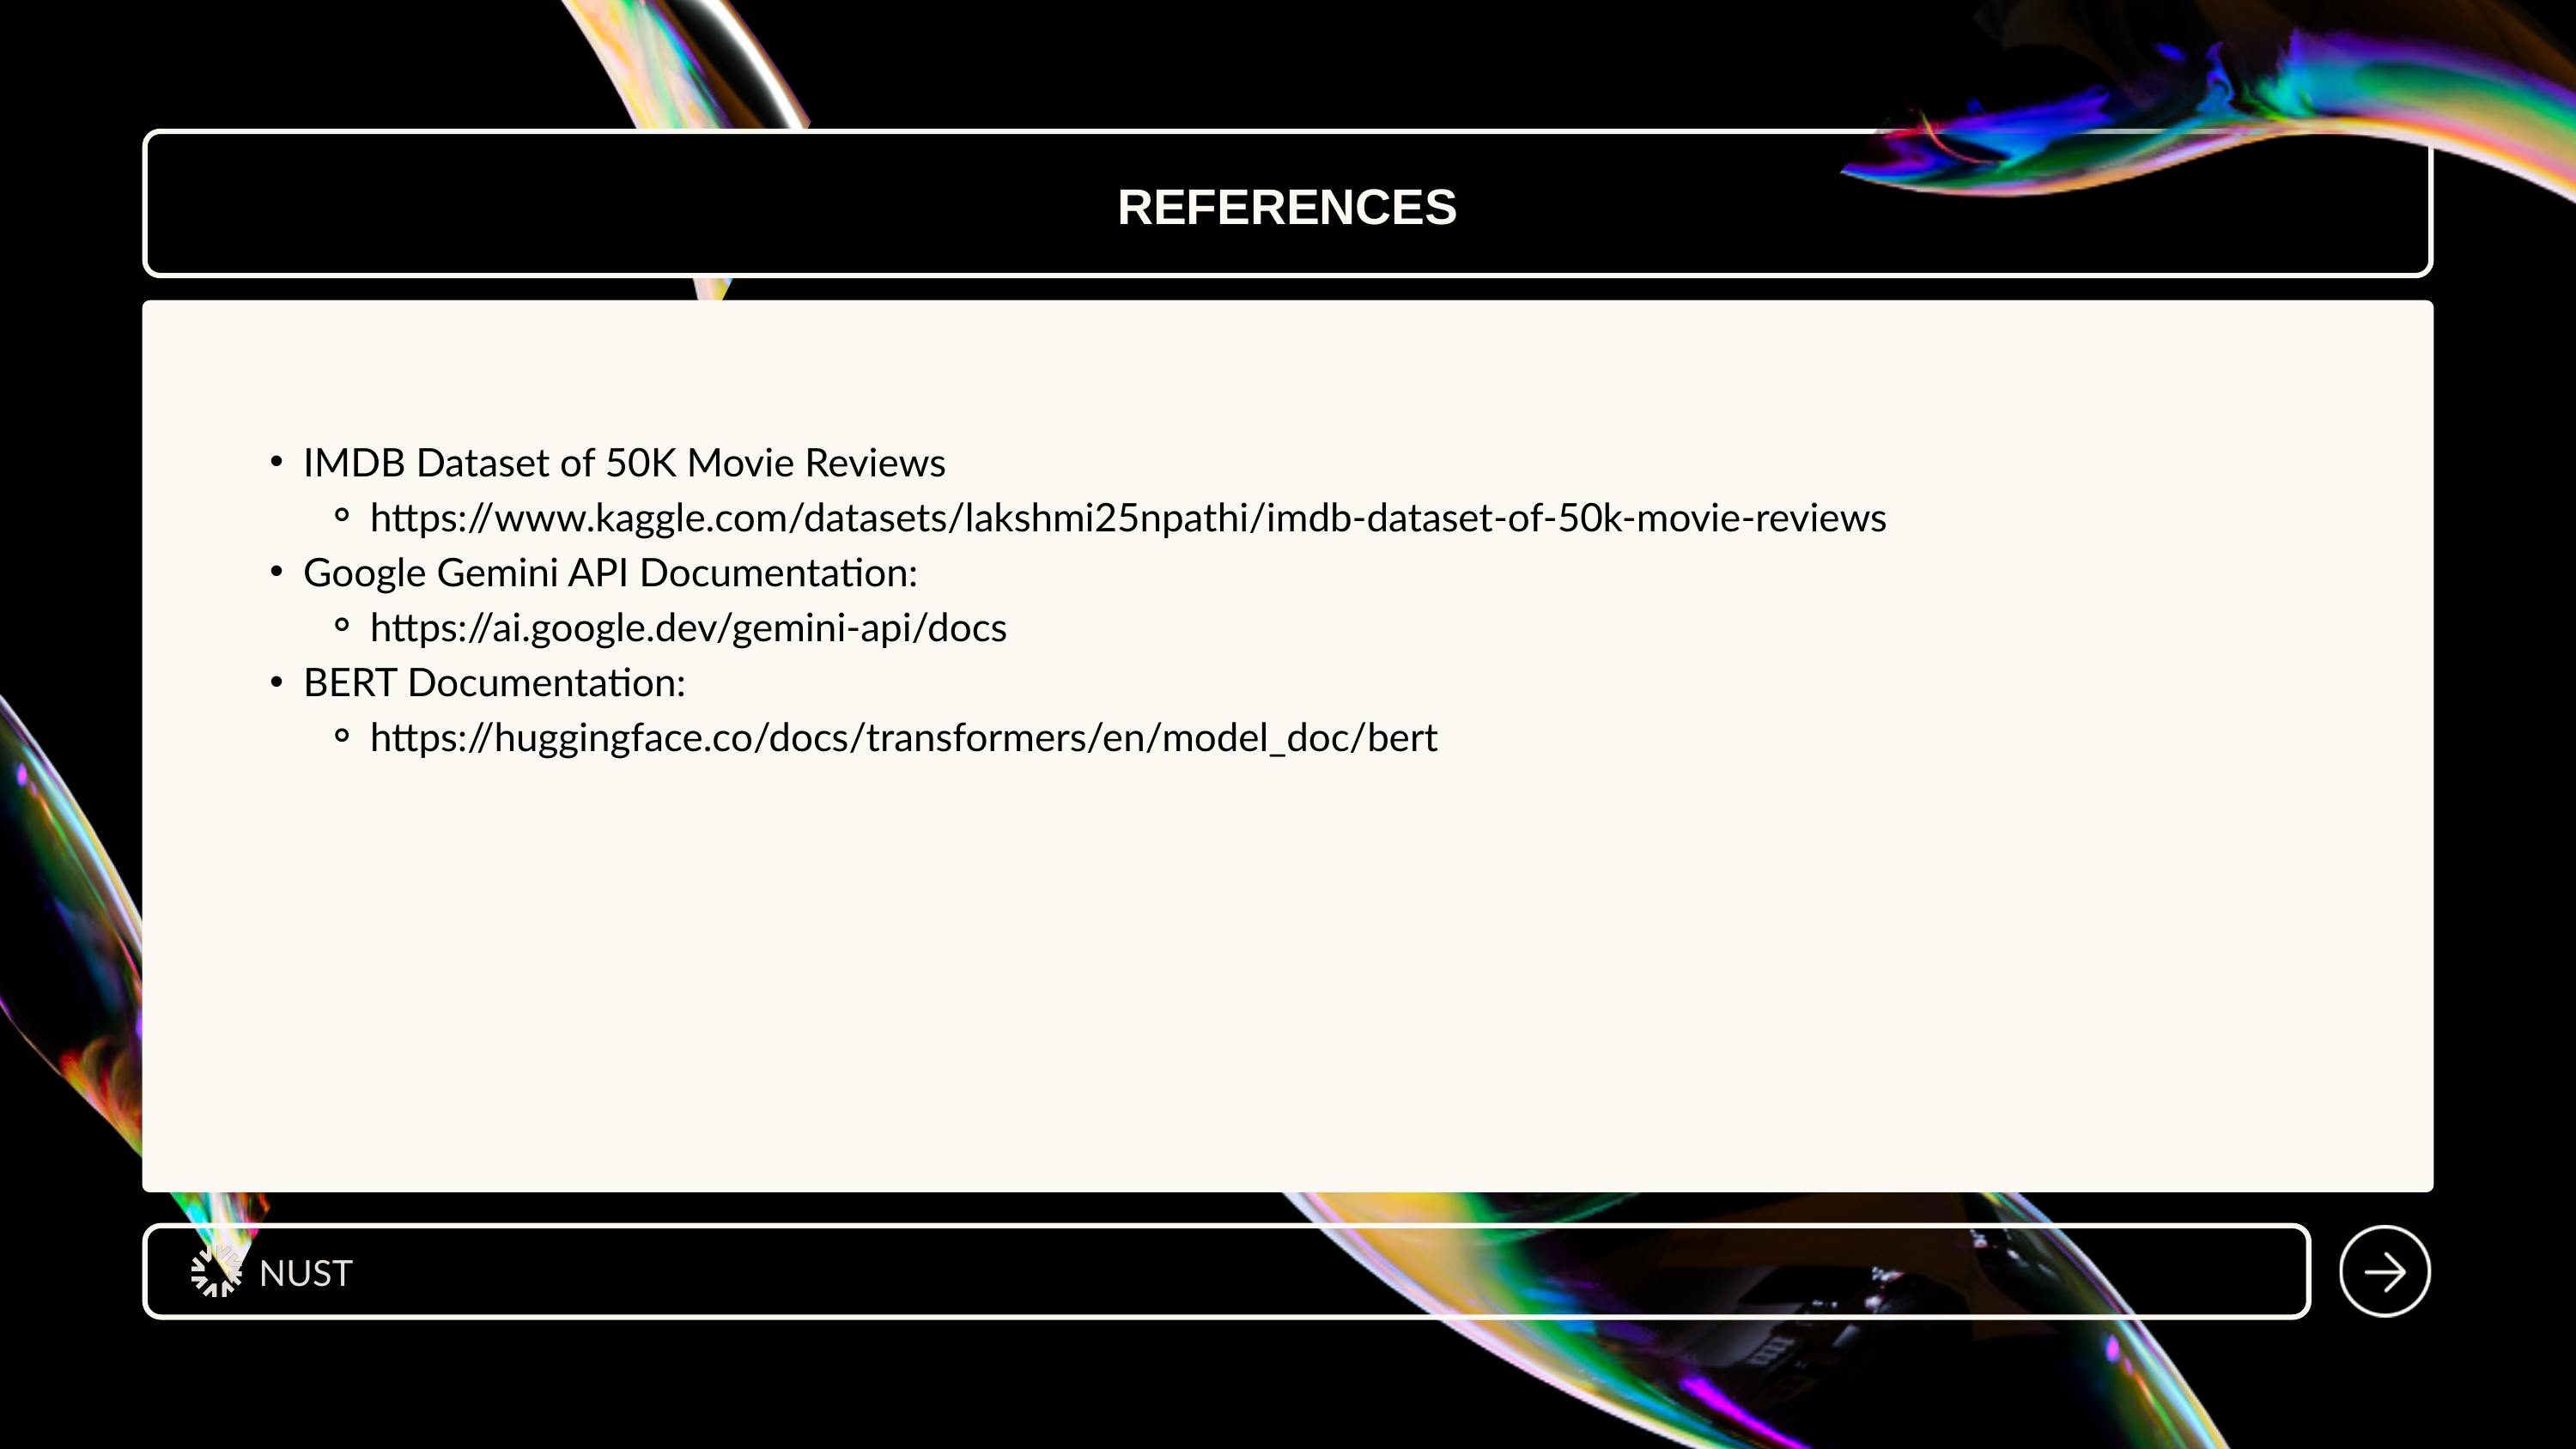

REFERENCES

IMDB Dataset of 50K Movie Reviews
https://www.kaggle.com/datasets/lakshmi25npathi/imdb-dataset-of-50k-movie-reviews
Google Gemini API Documentation:
https://ai.google.dev/gemini-api/docs
BERT Documentation:
https://huggingface.co/docs/transformers/en/model_doc/bert

NUST